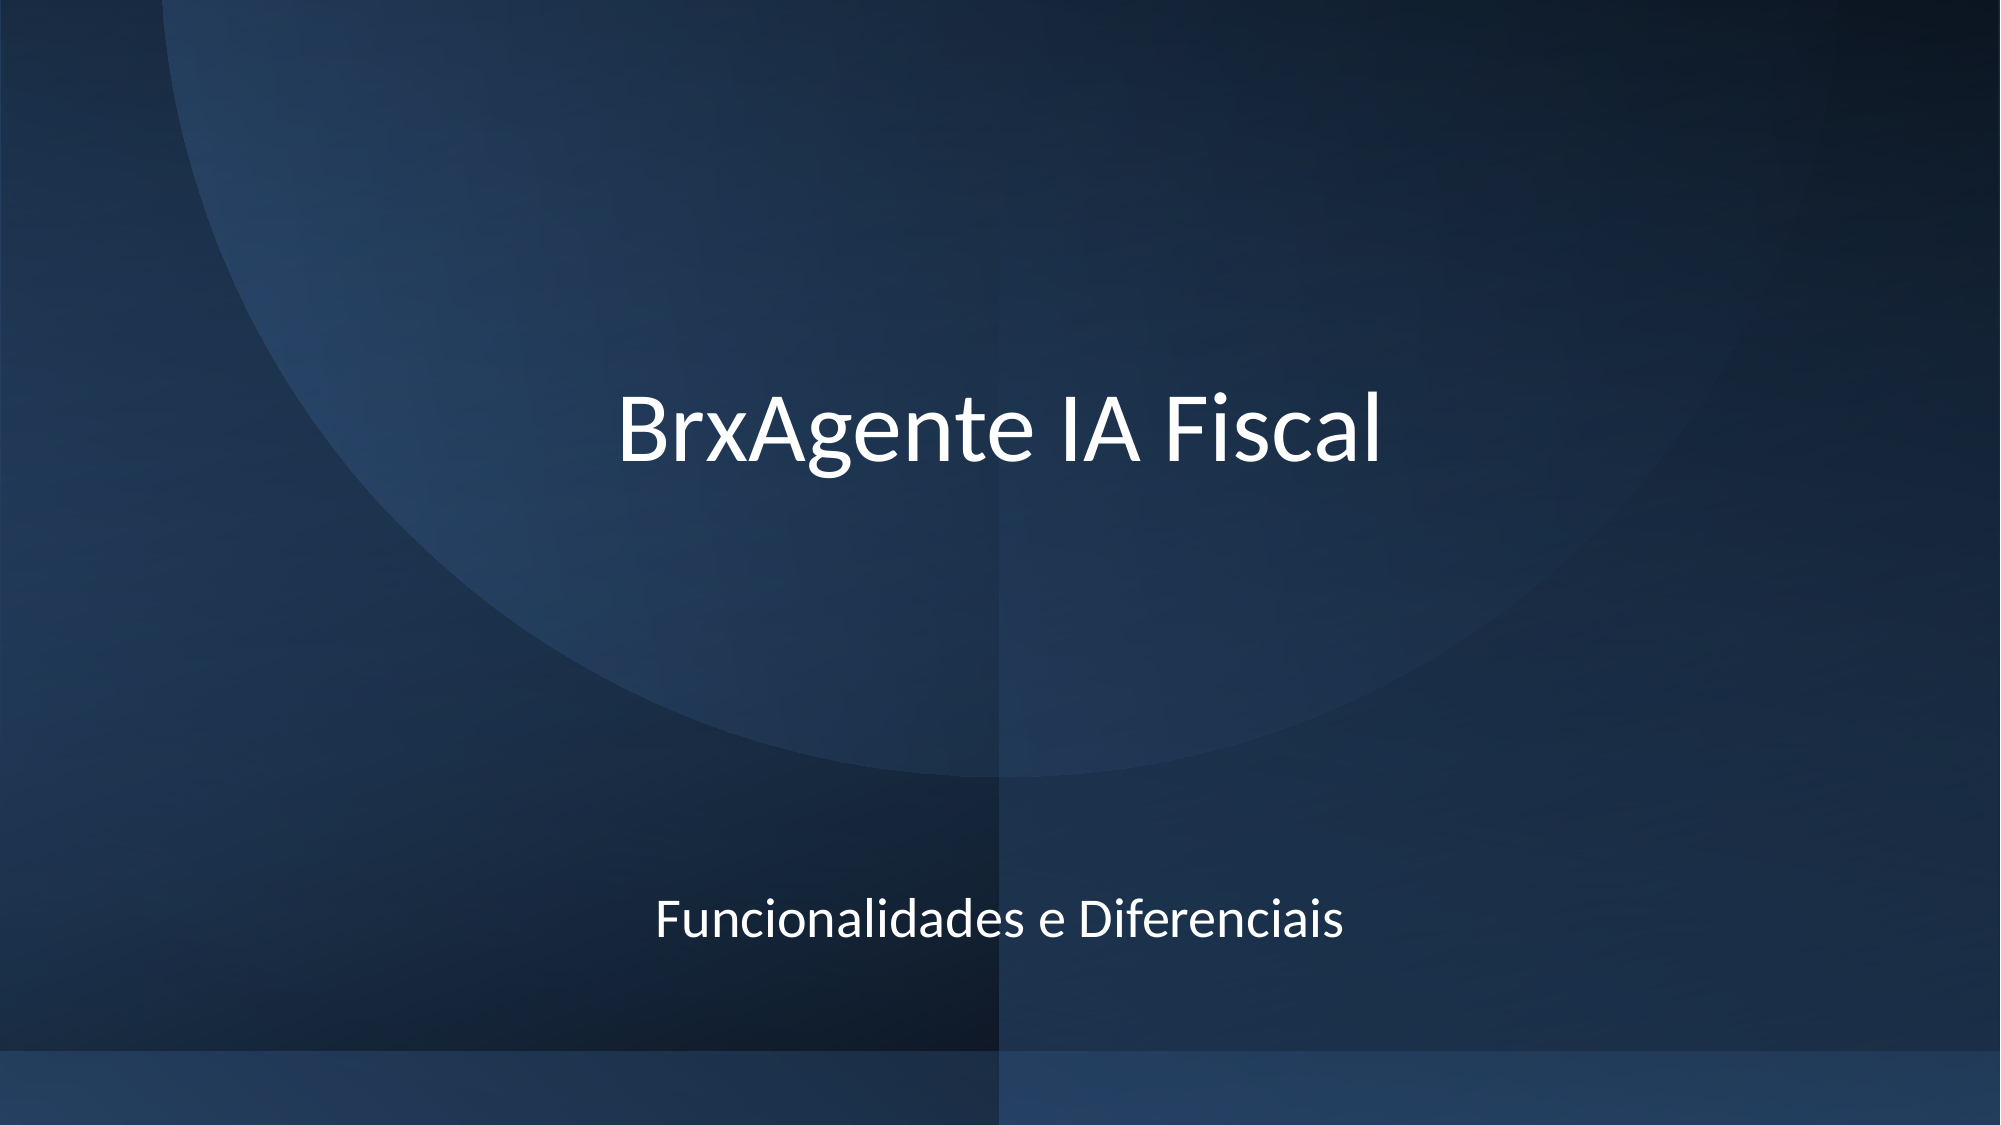

# BrxAgente IA Fiscal
Funcionalidades e Diferenciais